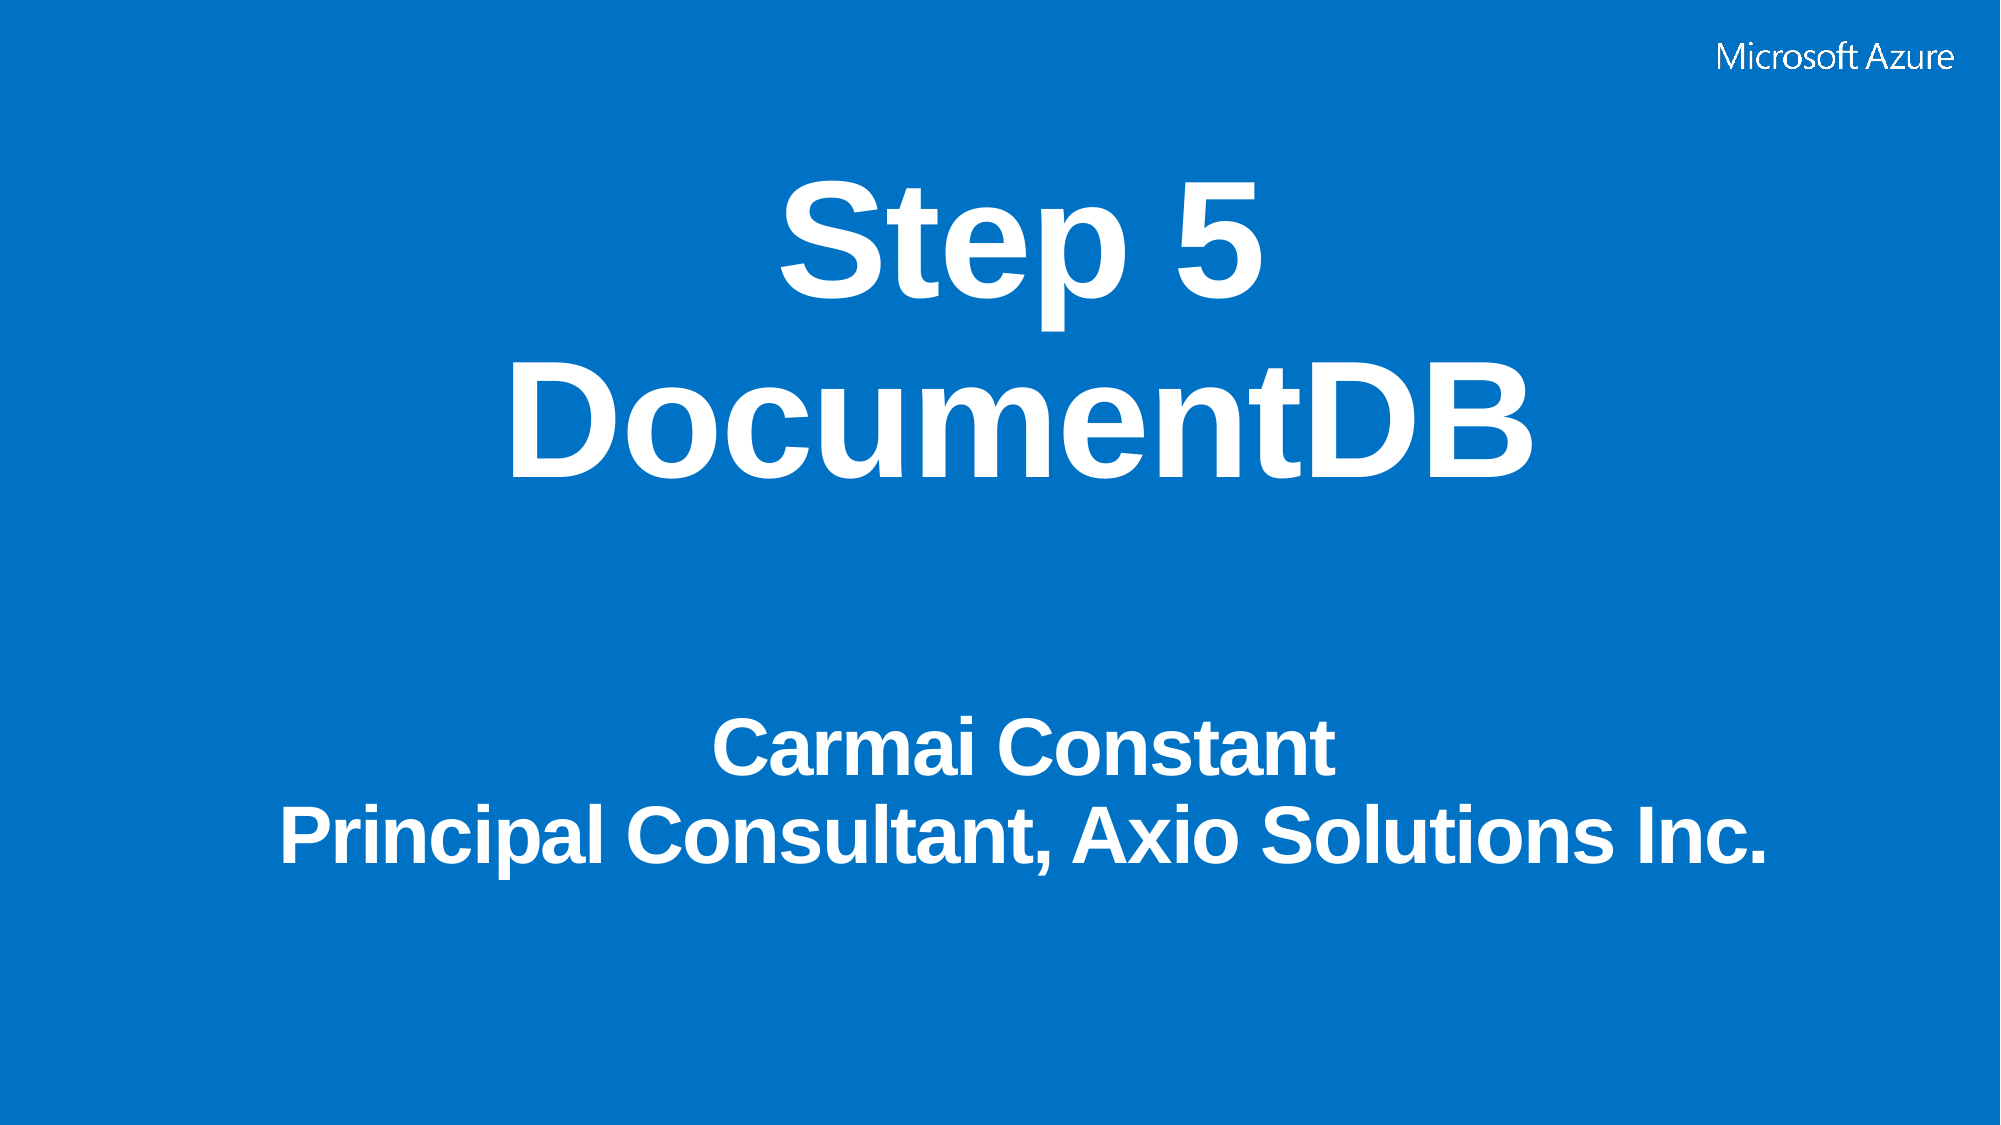

# Step 5 DocumentDB
Carmai Constant
Principal Consultant, Axio Solutions Inc.